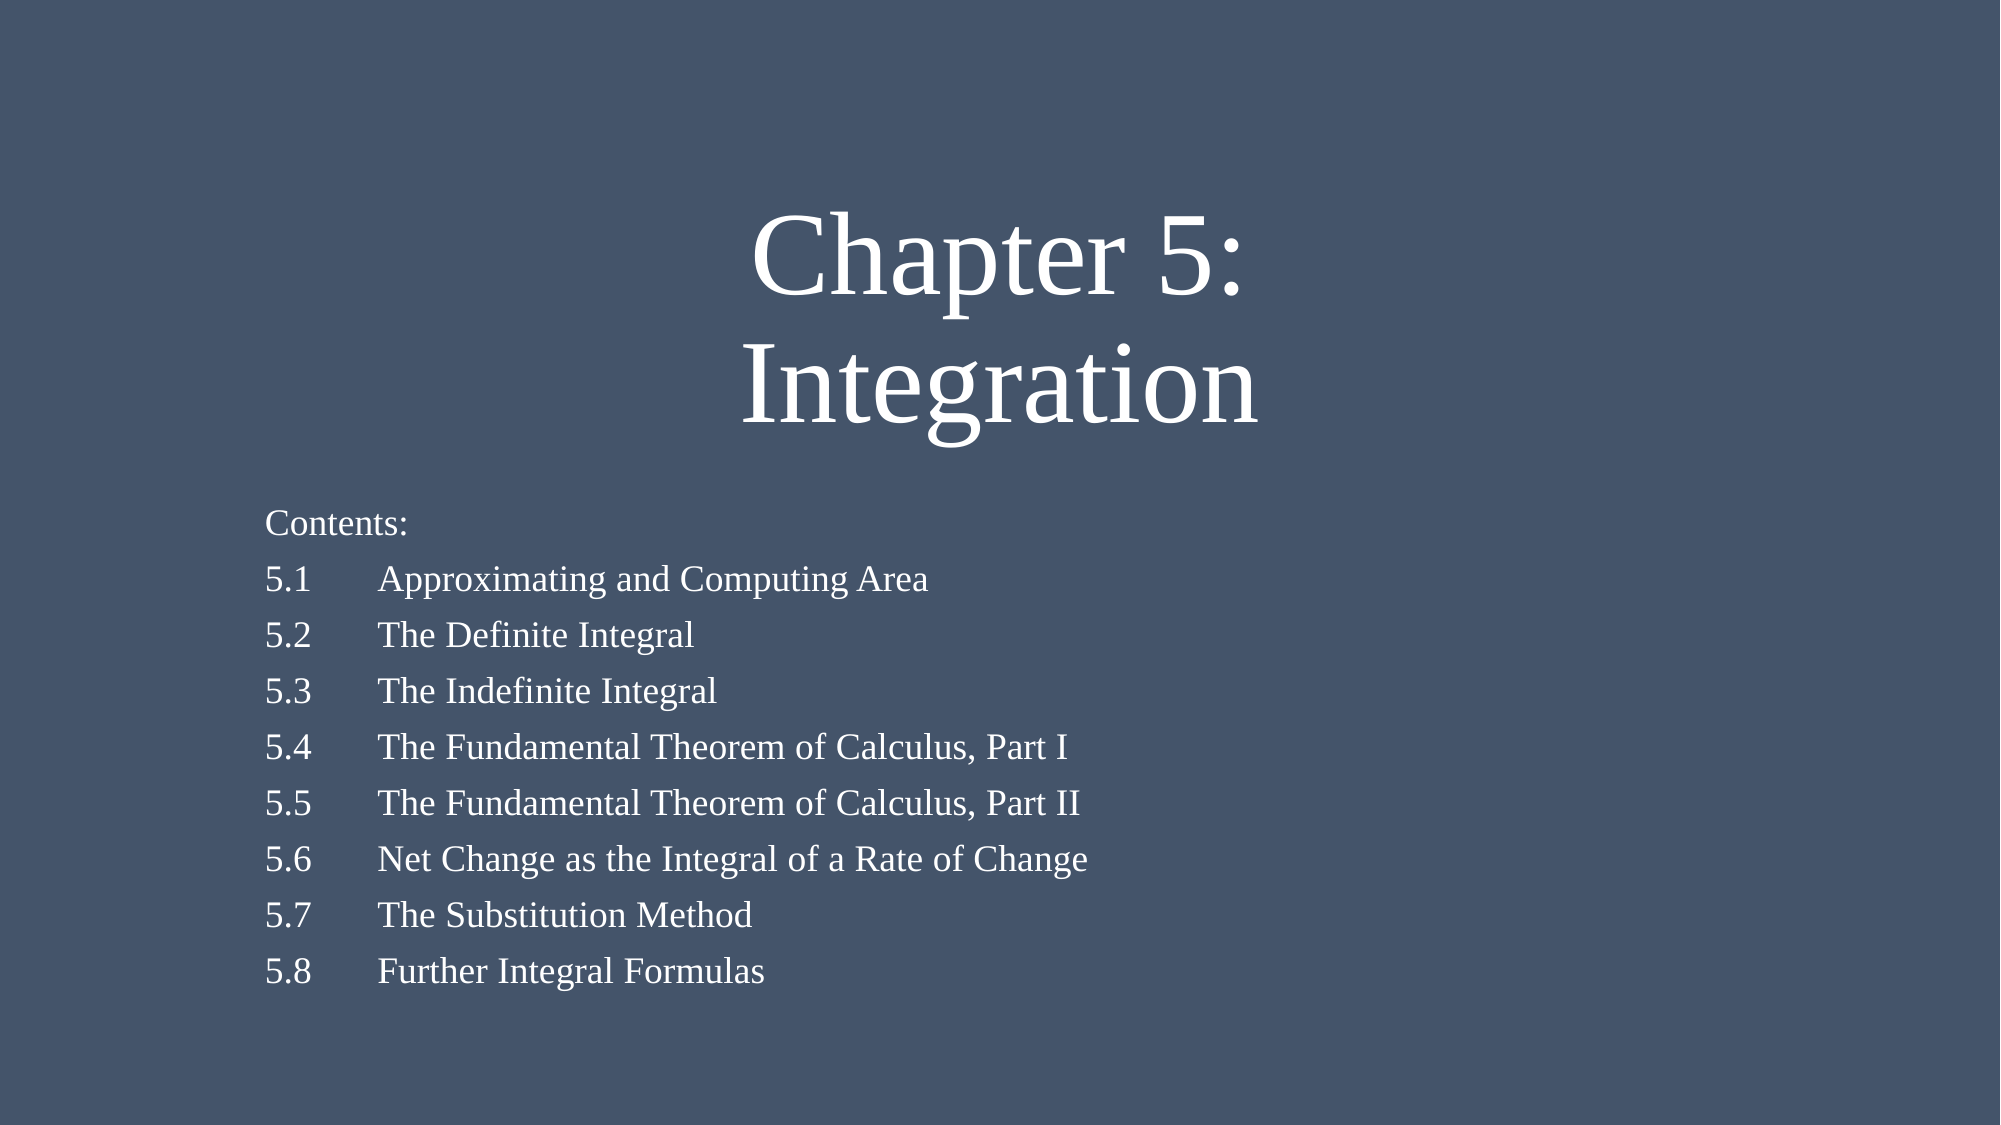

# Chapter 5: Integration
Contents:
5.1 	Approximating and Computing Area
5.2 	The Definite Integral
5.3 	The Indefinite Integral
5.4 	The Fundamental Theorem of Calculus, Part I
5.5 	The Fundamental Theorem of Calculus, Part II
5.6 	Net Change as the Integral of a Rate of Change
5.7 	The Substitution Method
5.8 	Further Integral Formulas